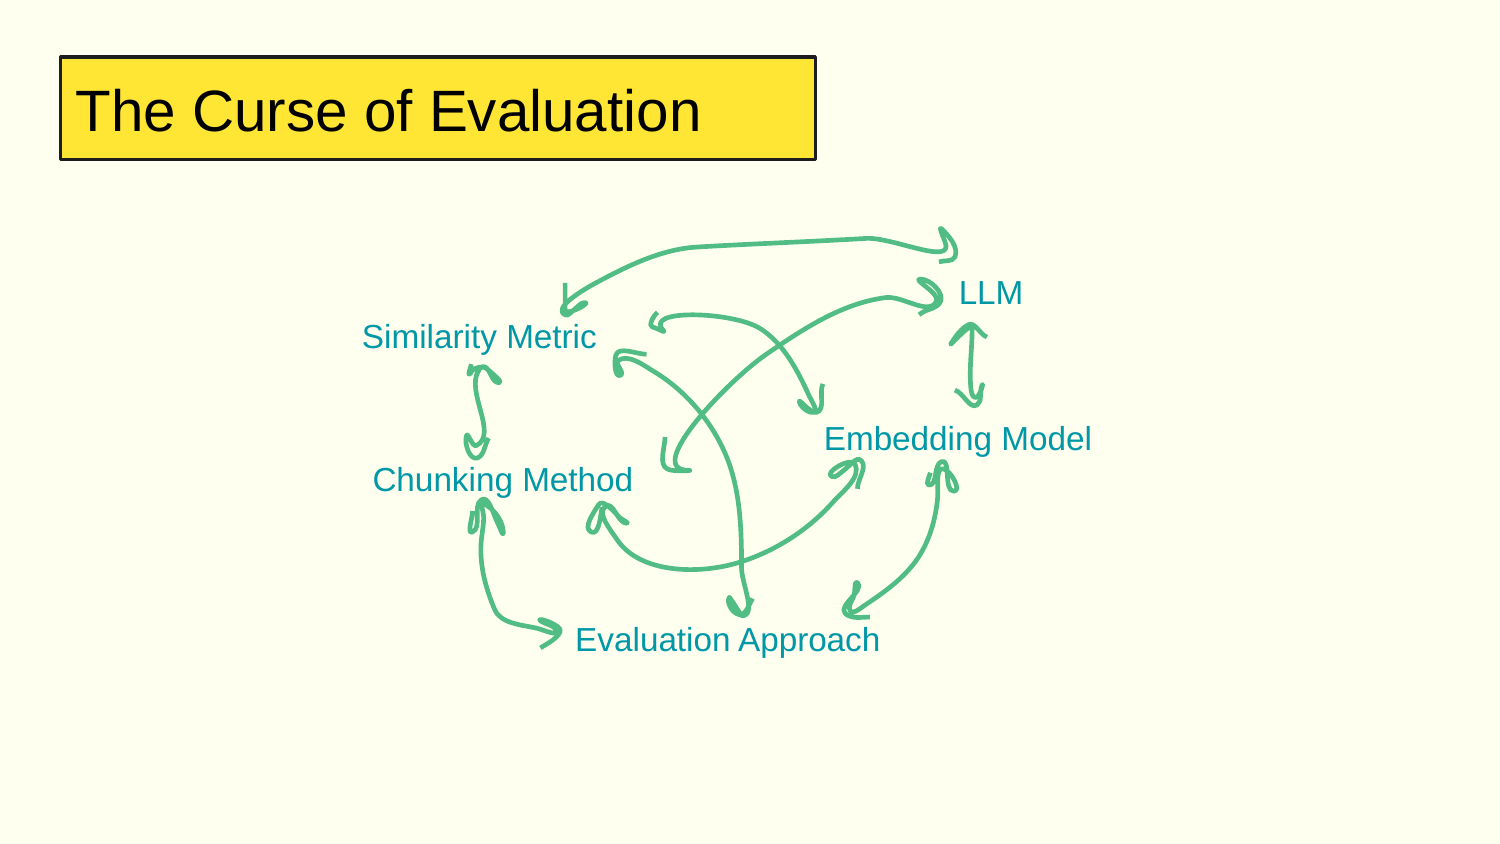

The Curse of Evaluation

LLM

Similarity Metric

Embedding Model
Chunking Method

Evaluation Approach